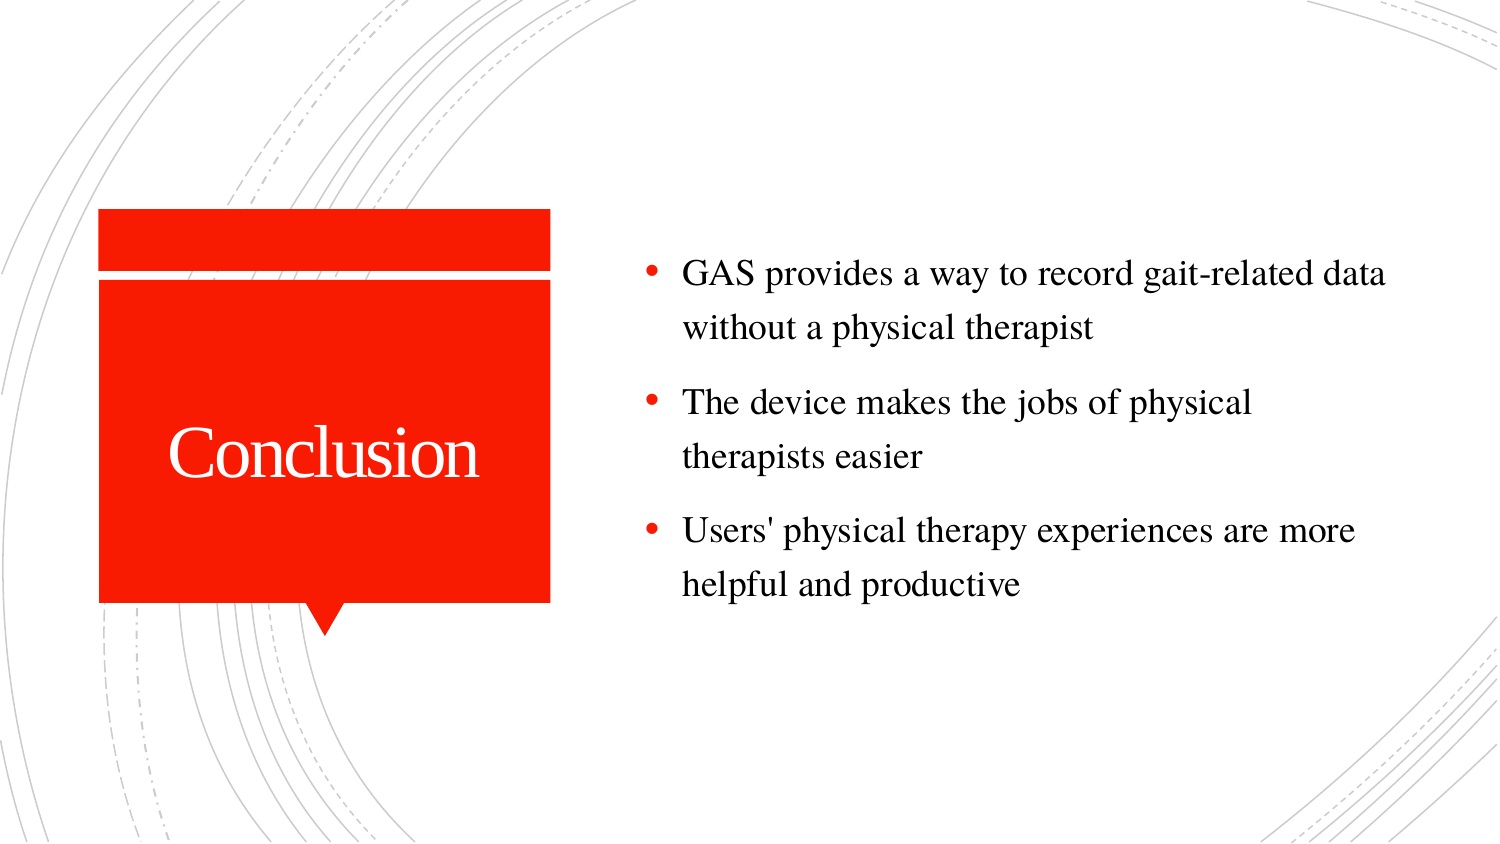

GAS provides a way to record gait-related data without a physical therapist
The device makes the jobs of physical therapists easier
Users' physical therapy experiences are more helpful and productive
# Conclusion